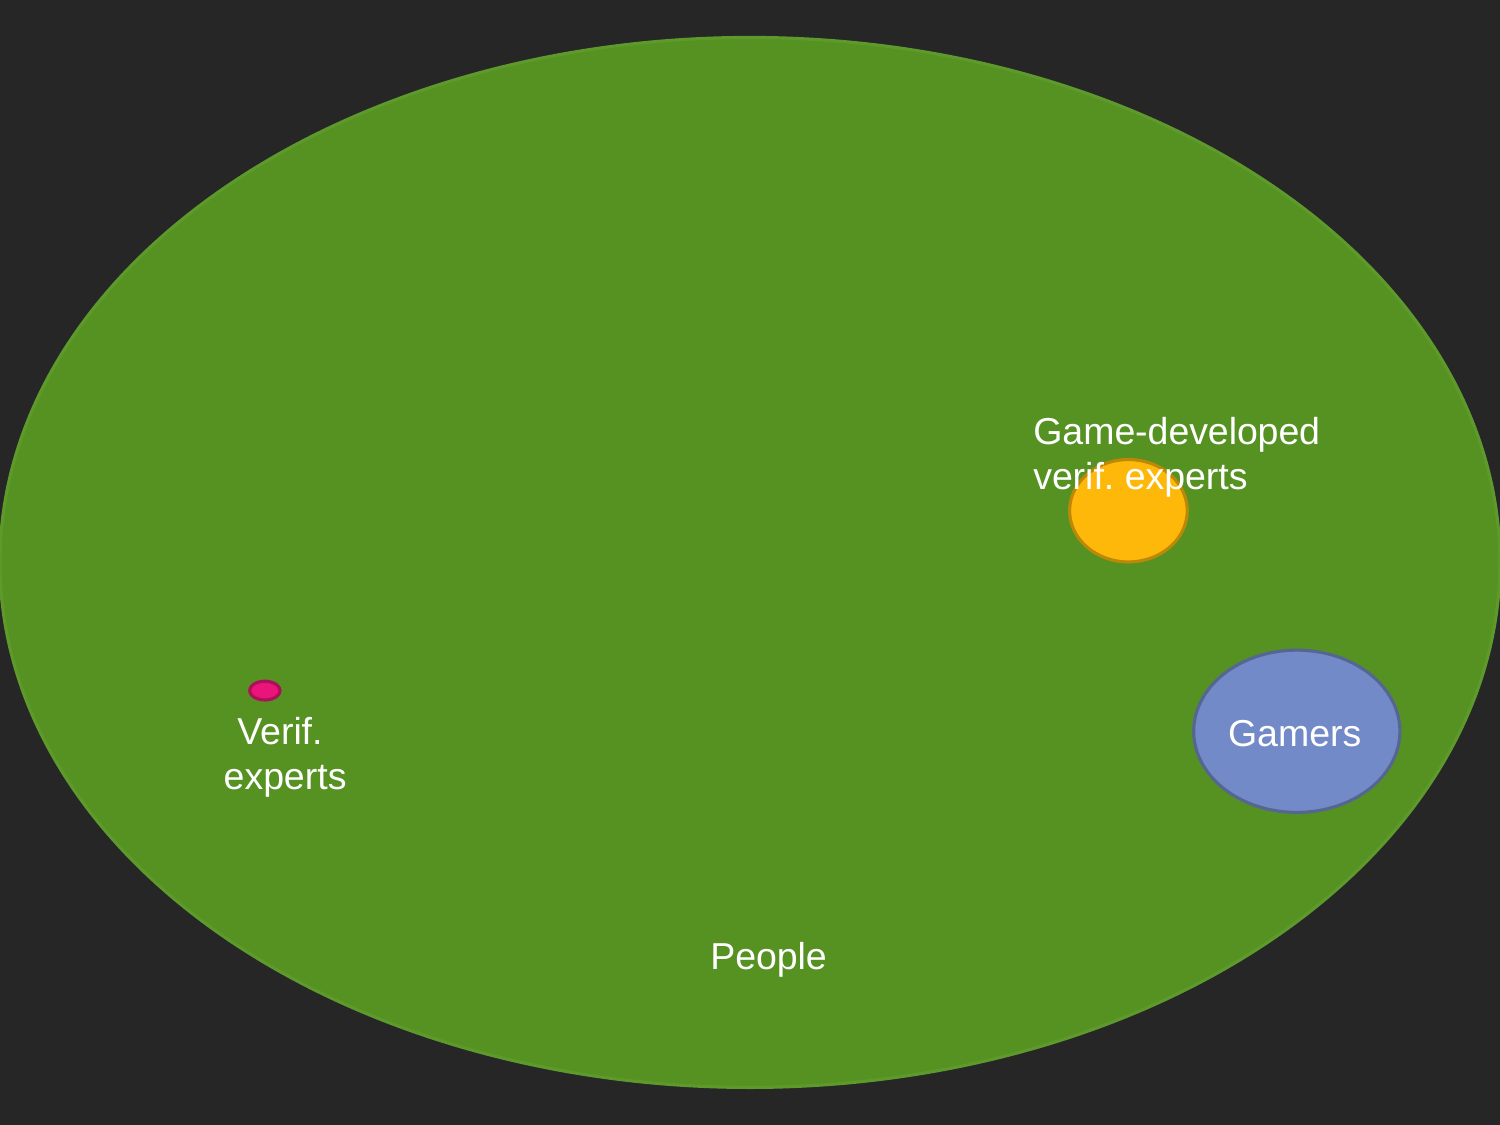

#
Game-developed
verif. experts

Gamers

Verif.
 experts
People